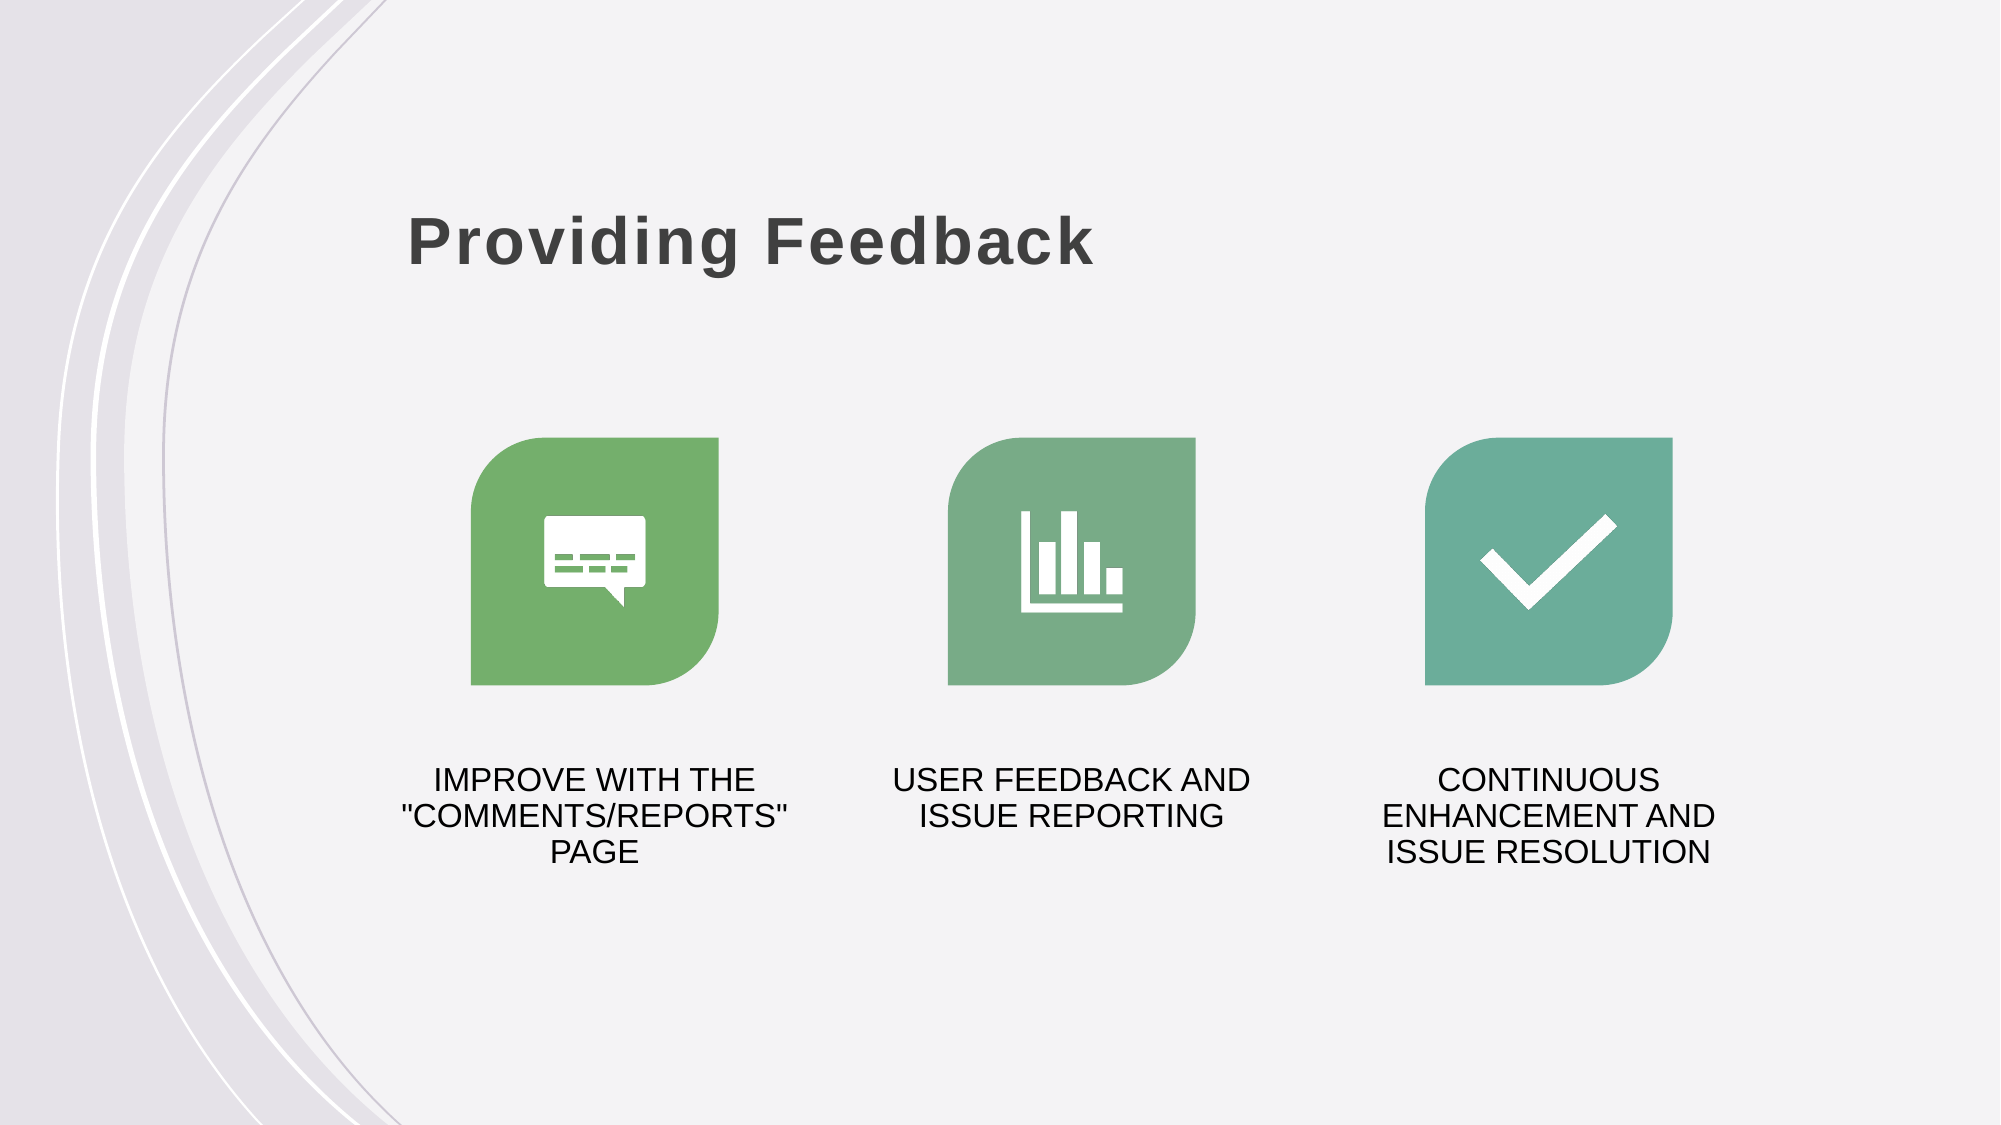

# Providing Feedback
Improve with the "Comments/Reports" Page
User Feedback and Issue Reporting
Continuous Enhancement and Issue Resolution